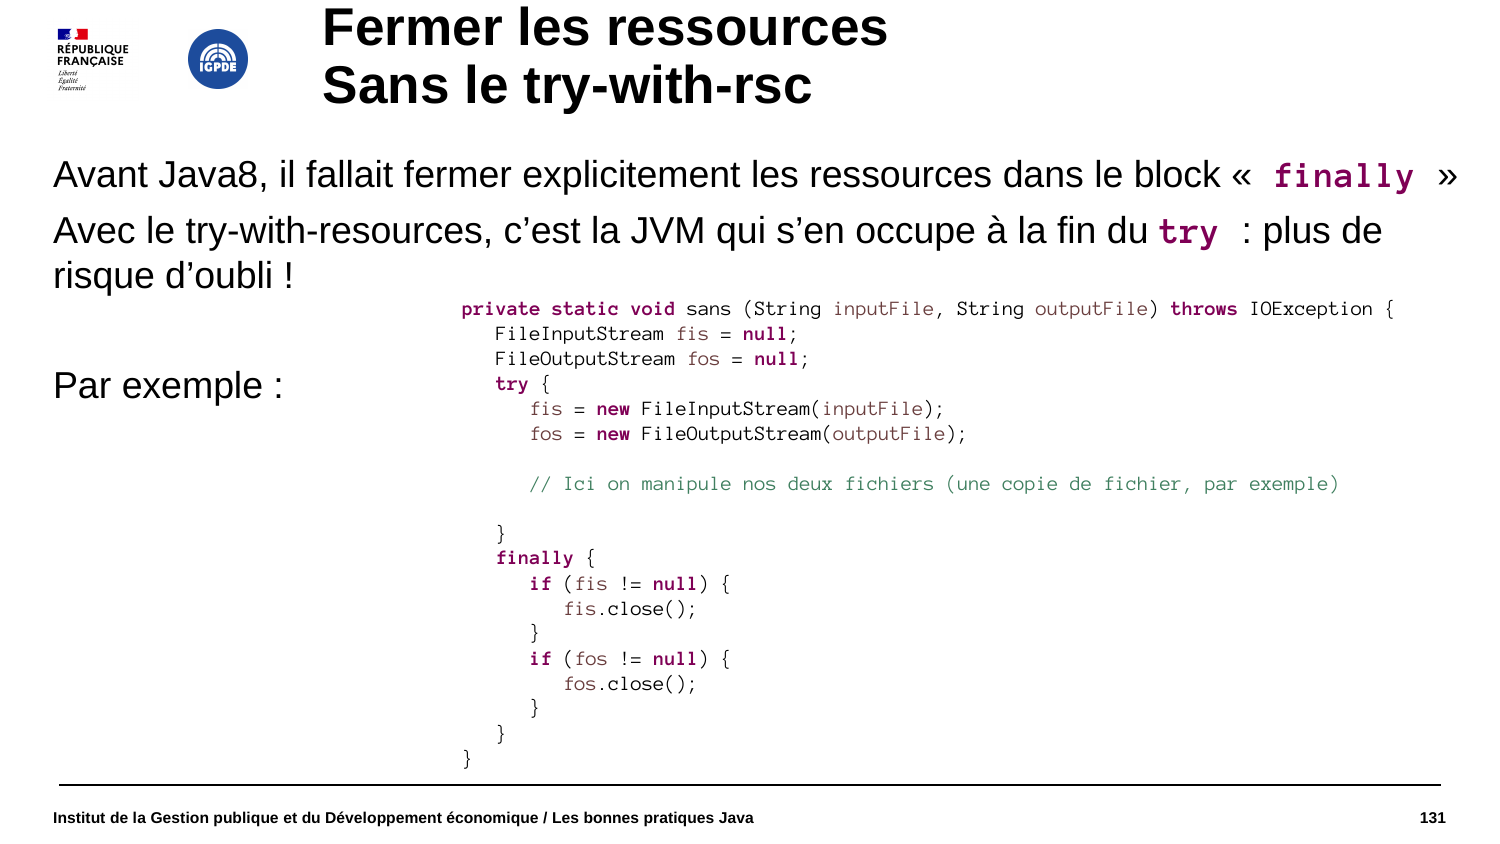

# Fermer les ressources Sans le try-with-rsc
Avant Java8, il fallait fermer explicitement les ressources dans le block « finally »
Avec le try-with-resources, c’est la JVM qui s’en occupe à la fin du try : plus de risque d’oubli !

Par exemple :
private static void sans (String inputFile, String outputFile) throws IOException {
   FileInputStream fis = null;
   FileOutputStream fos = null;
   try {
      fis = new FileInputStream(inputFile);
      fos = new FileOutputStream(outputFile);

      // Ici on manipule nos deux fichiers (une copie de fichier, par exemple)

   }
   finally {
      if (fis != null) {
         fis.close();
      }
      if (fos != null) {
         fos.close();
      }
   }
}

Institut de la Gestion publique et du Développement économique / Les bonnes pratiques Java
131